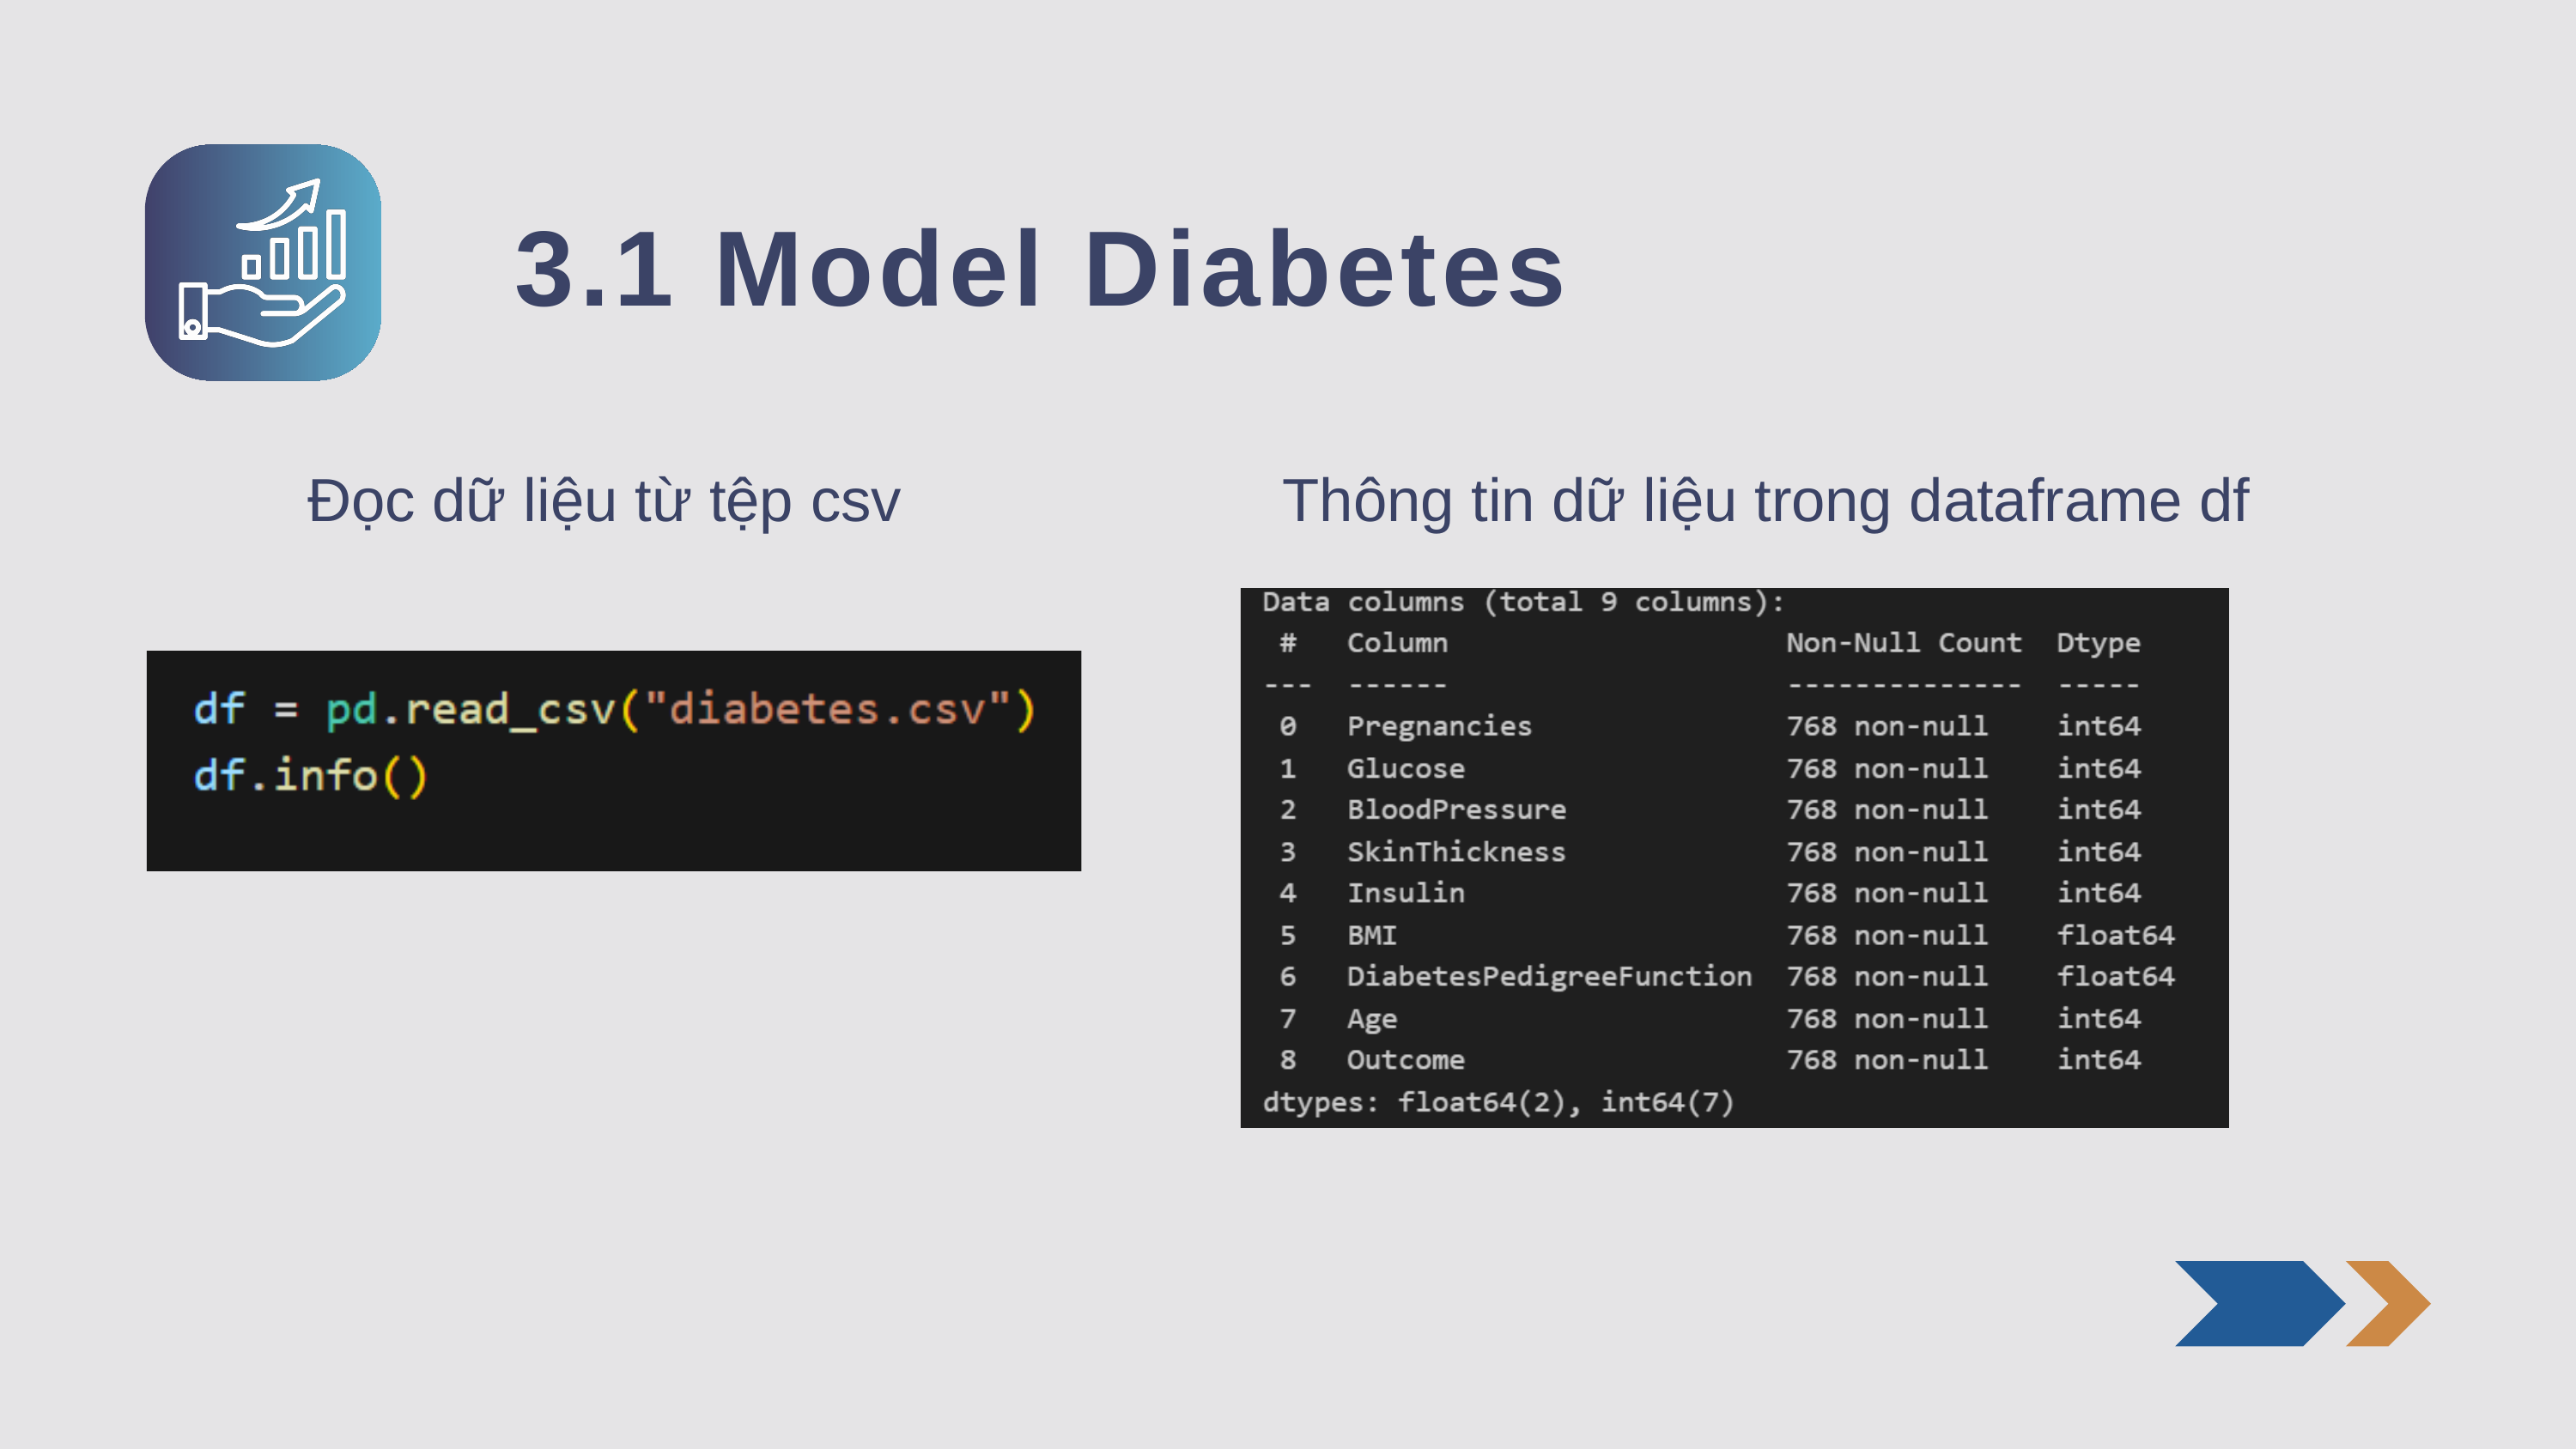

3.1 Model Diabetes
Đọc dữ liệu từ tệp csv
Thông tin dữ liệu trong dataframe df